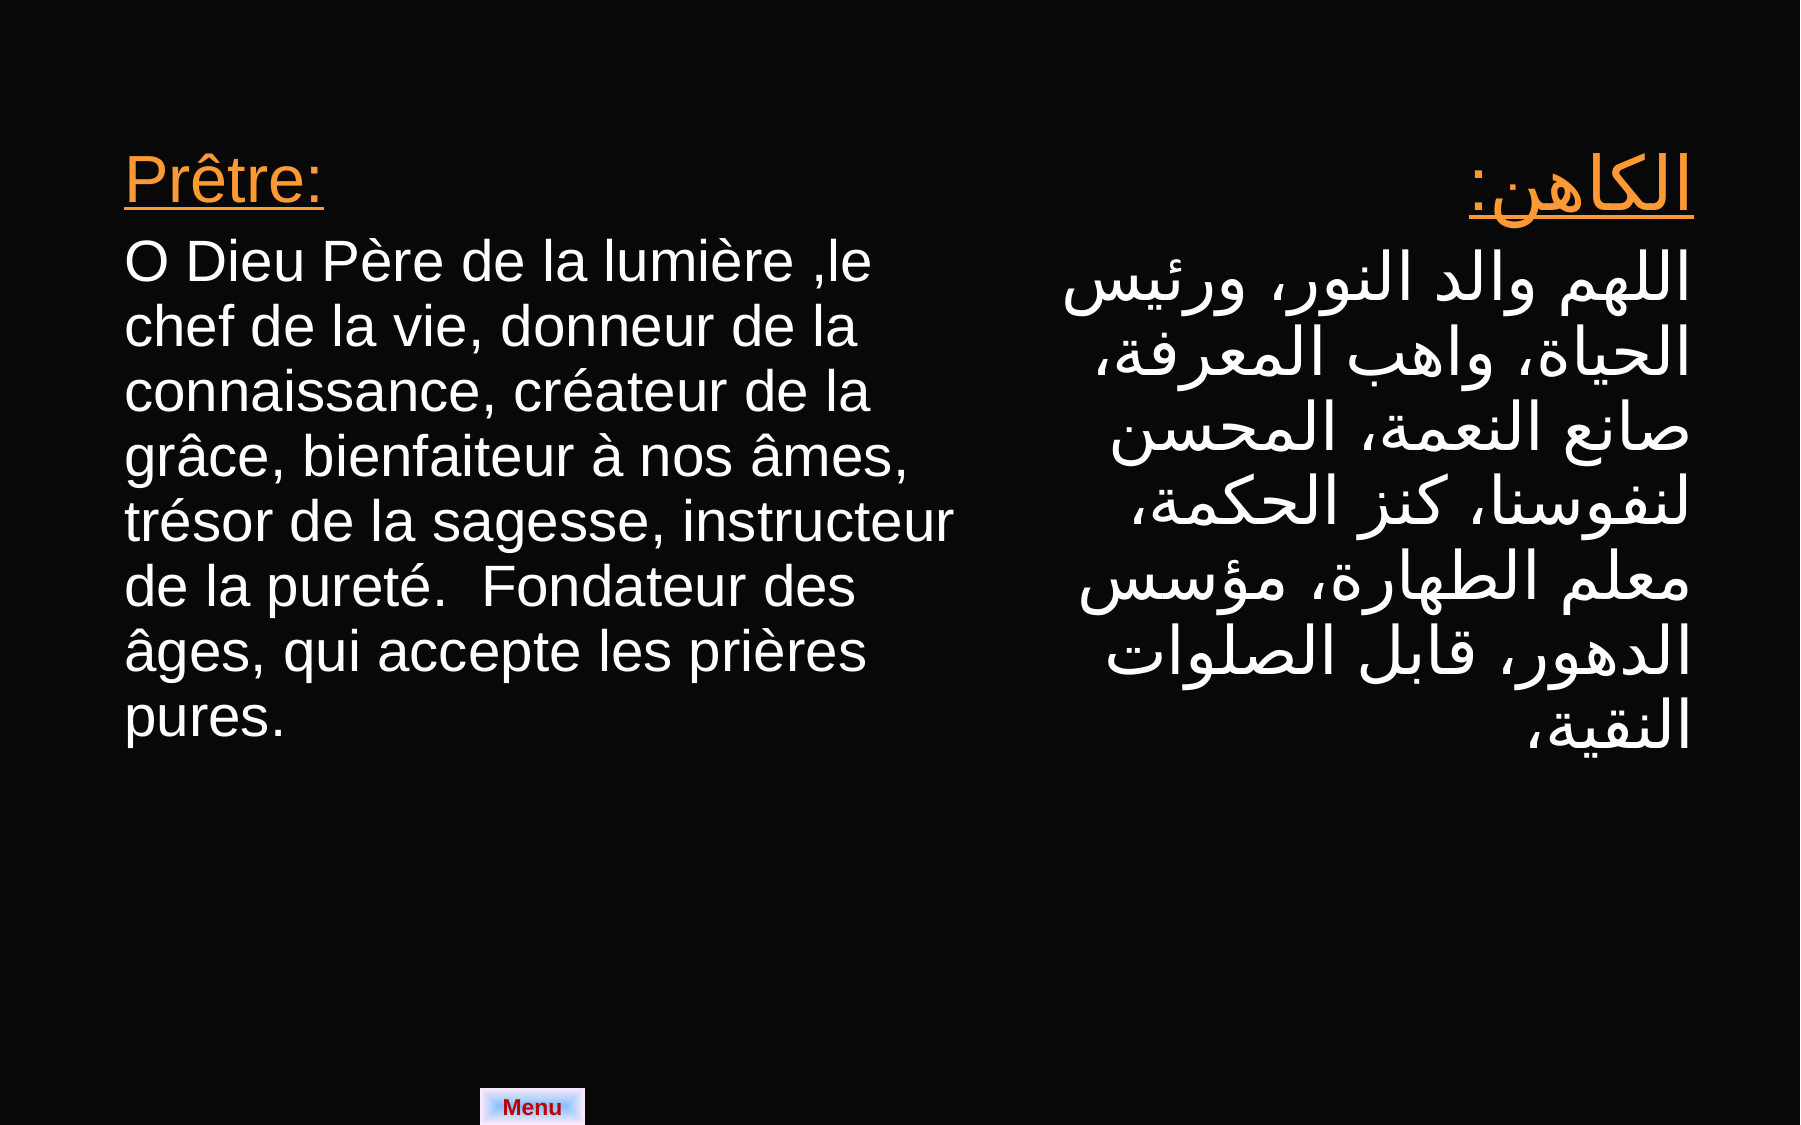

| Prêtre: O Dieu Père de la lumière ,le chef de la vie, donneur de la connaissance, créateur de la grâce, bienfaiteur à nos âmes, trésor de la sagesse, instructeur de la pureté. Fondateur des âges, qui accepte les prières pures. | الكاهن: اللهم والد النور، ورئيس الحياة، واهب المعرفة، صانع النعمة، المحسن لنفوسنا، كنز الحكمة، معلم الطهارة، مؤسس الدهور، قابل الصلوات النقية، |
| --- | --- |

Menu